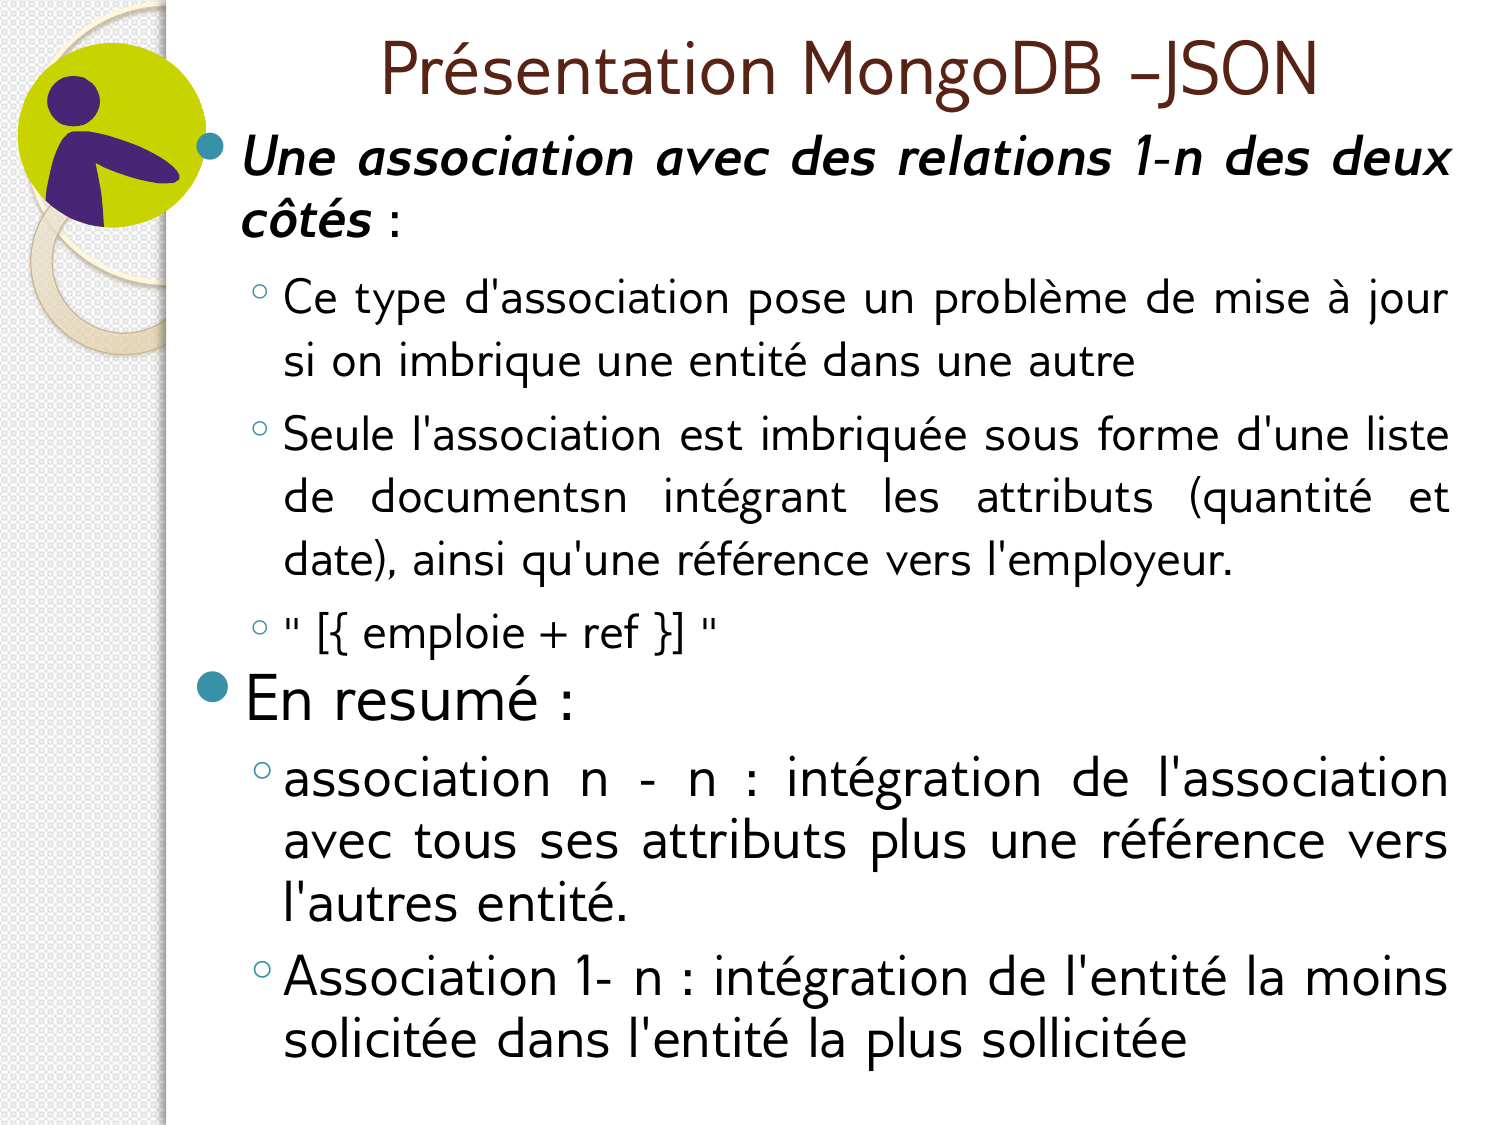

# Présentation MongoDB –JSON
Une association avec des relations 1-n des deux côtés :
Ce type d'association pose un problème de mise à jour si on imbrique une entité dans une autre
Seule l'association est imbriquée sous forme d'une liste de documentsn intégrant les attributs (quantité et date), ainsi qu'une référence vers l'employeur.
" [{ emploie + ref }] "
En resumé :
association n - n : intégration de l'association avec tous ses attributs plus une référence vers l'autres entité.
Association 1- n : intégration de l'entité la moins solicitée dans l'entité la plus sollicitée